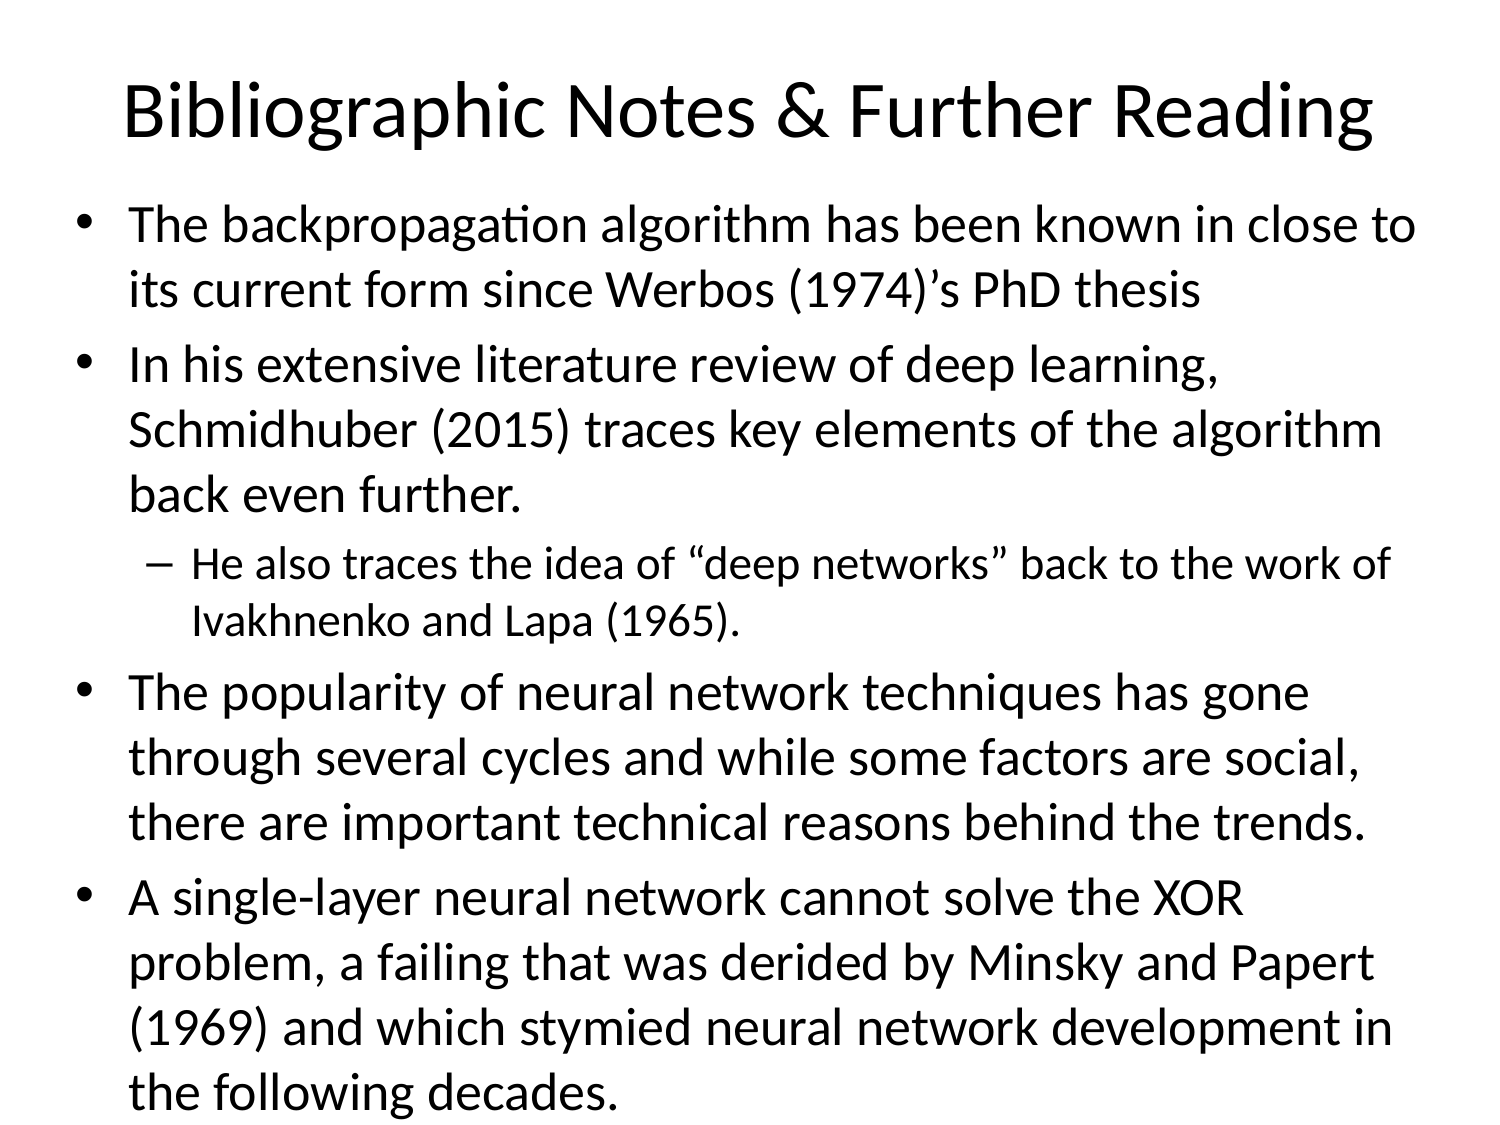

# Bibliographic Notes & Further Reading
The backpropagation algorithm has been known in close to its current form since Werbos (1974)’s PhD thesis
In his extensive literature review of deep learning, Schmidhuber (2015) traces key elements of the algorithm back even further.
He also traces the idea of “deep networks” back to the work of Ivakhnenko and Lapa (1965).
The popularity of neural network techniques has gone through several cycles and while some factors are social, there are important technical reasons behind the trends.
A single-layer neural network cannot solve the XOR problem, a failing that was derided by Minsky and Papert (1969) and which stymied neural network development in the following decades.